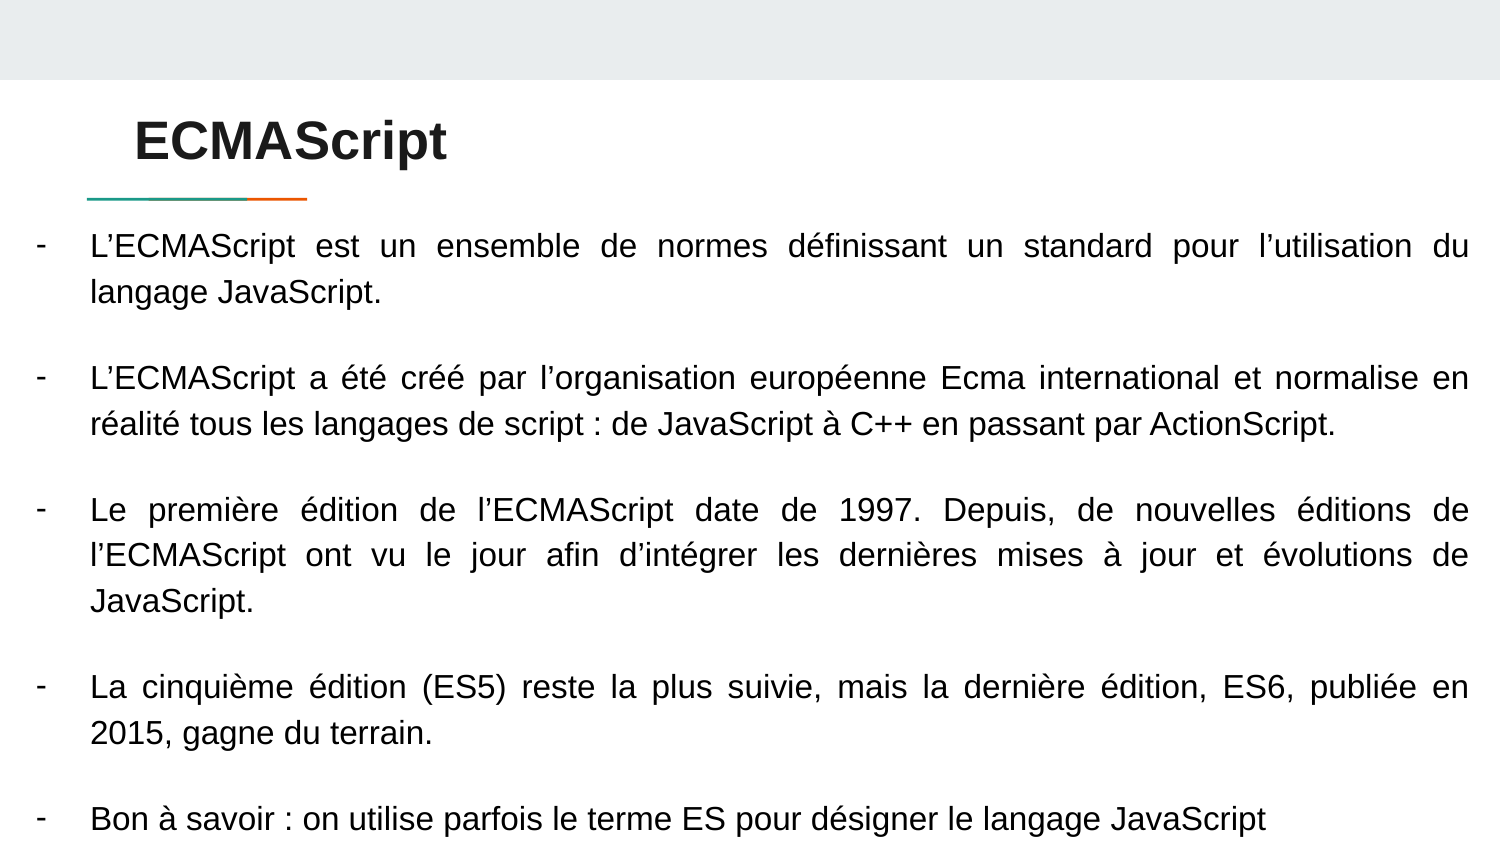

# ECMAScript
L’ECMAScript est un ensemble de normes définissant un standard pour l’utilisation du langage JavaScript.

L’ECMAScript a été créé par l’organisation européenne Ecma international et normalise en réalité tous les langages de script : de JavaScript à C++ en passant par ActionScript.

Le première édition de l’ECMAScript date de 1997. Depuis, de nouvelles éditions de l’ECMAScript ont vu le jour afin d’intégrer les dernières mises à jour et évolutions de JavaScript.

La cinquième édition (ES5) reste la plus suivie, mais la dernière édition, ES6, publiée en 2015, gagne du terrain.

Bon à savoir : on utilise parfois le terme ES pour désigner le langage JavaScript